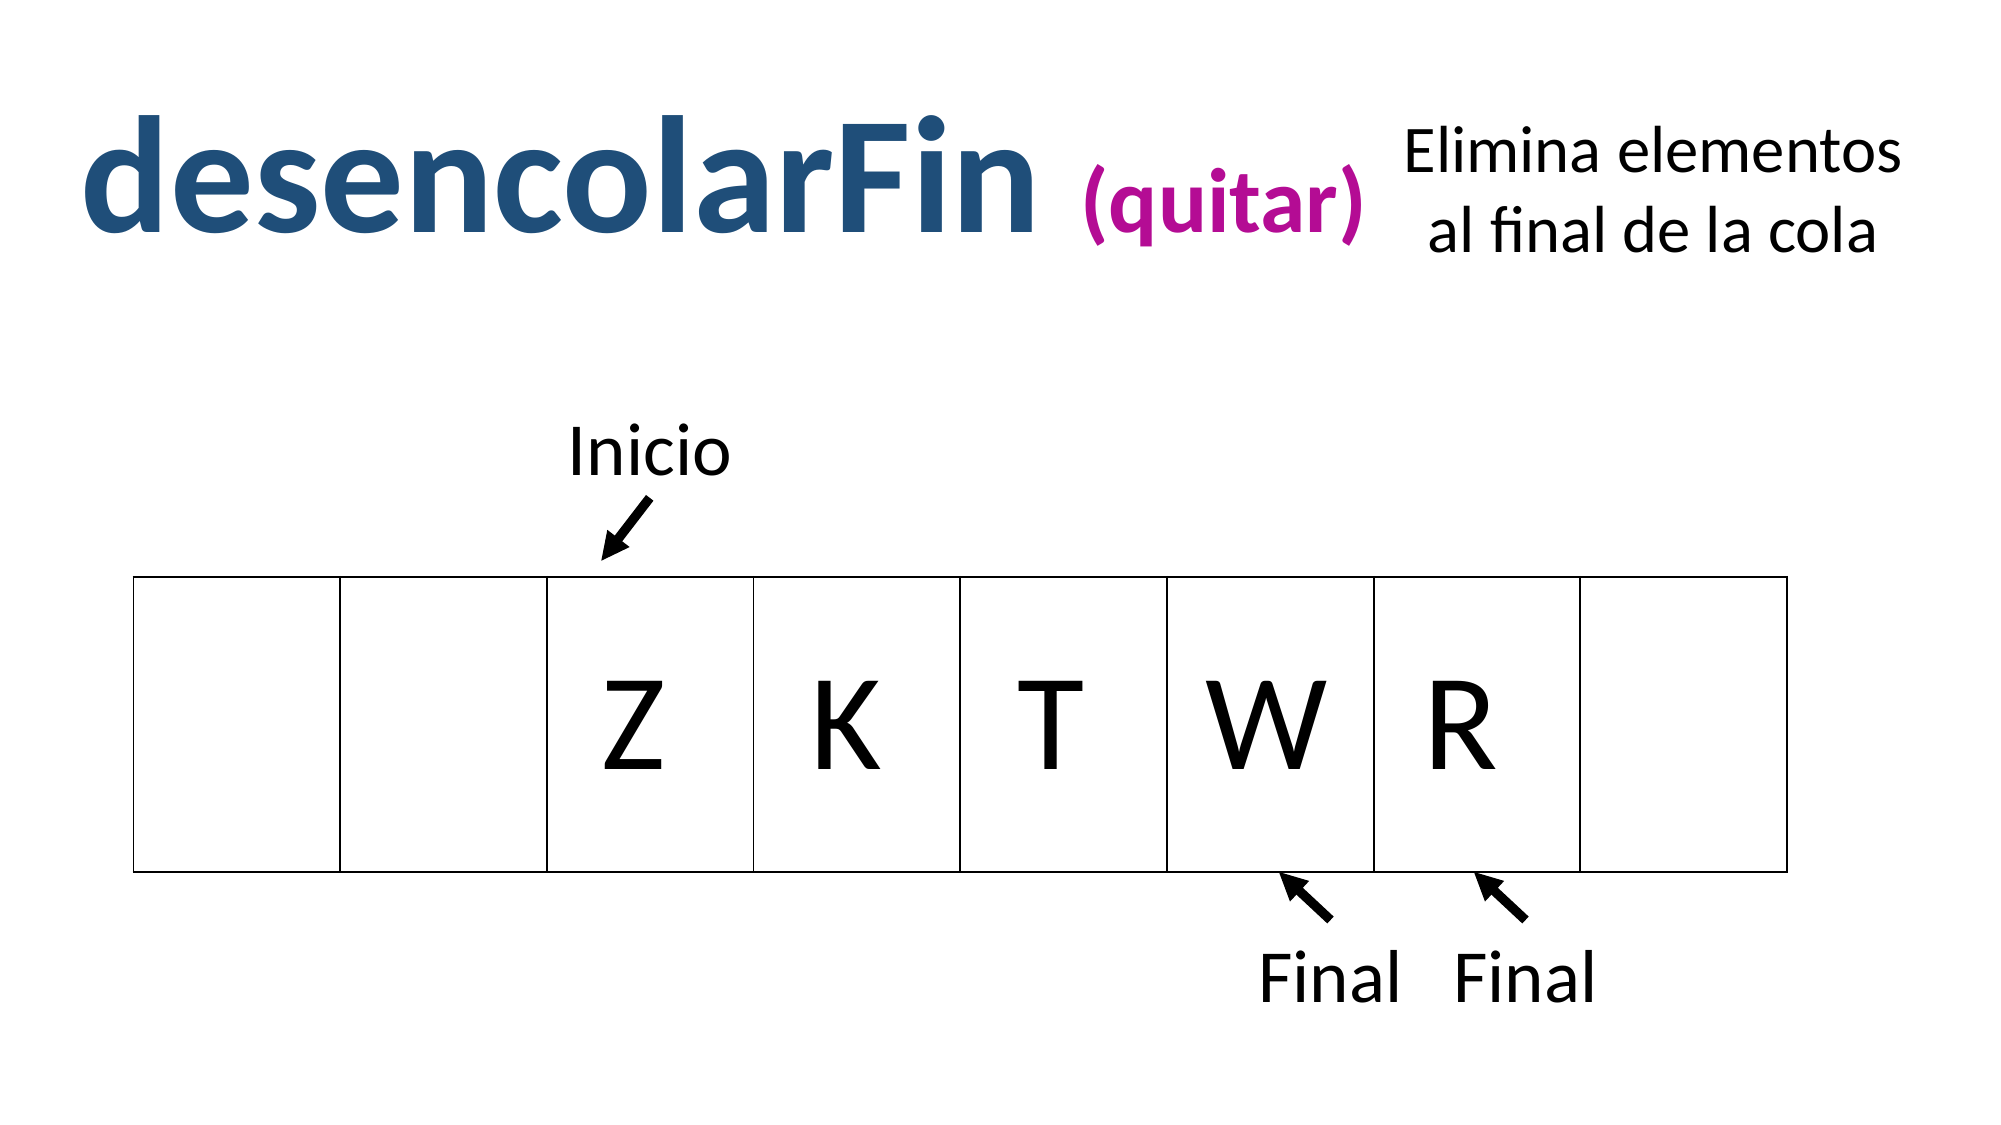

desencolarFin (quitar)
Elimina elementos al final de la cola
Inicio
|  |  |  |  |  |  |  |  |
| --- | --- | --- | --- | --- | --- | --- | --- |
Z
K
T
W
R
Final
Final